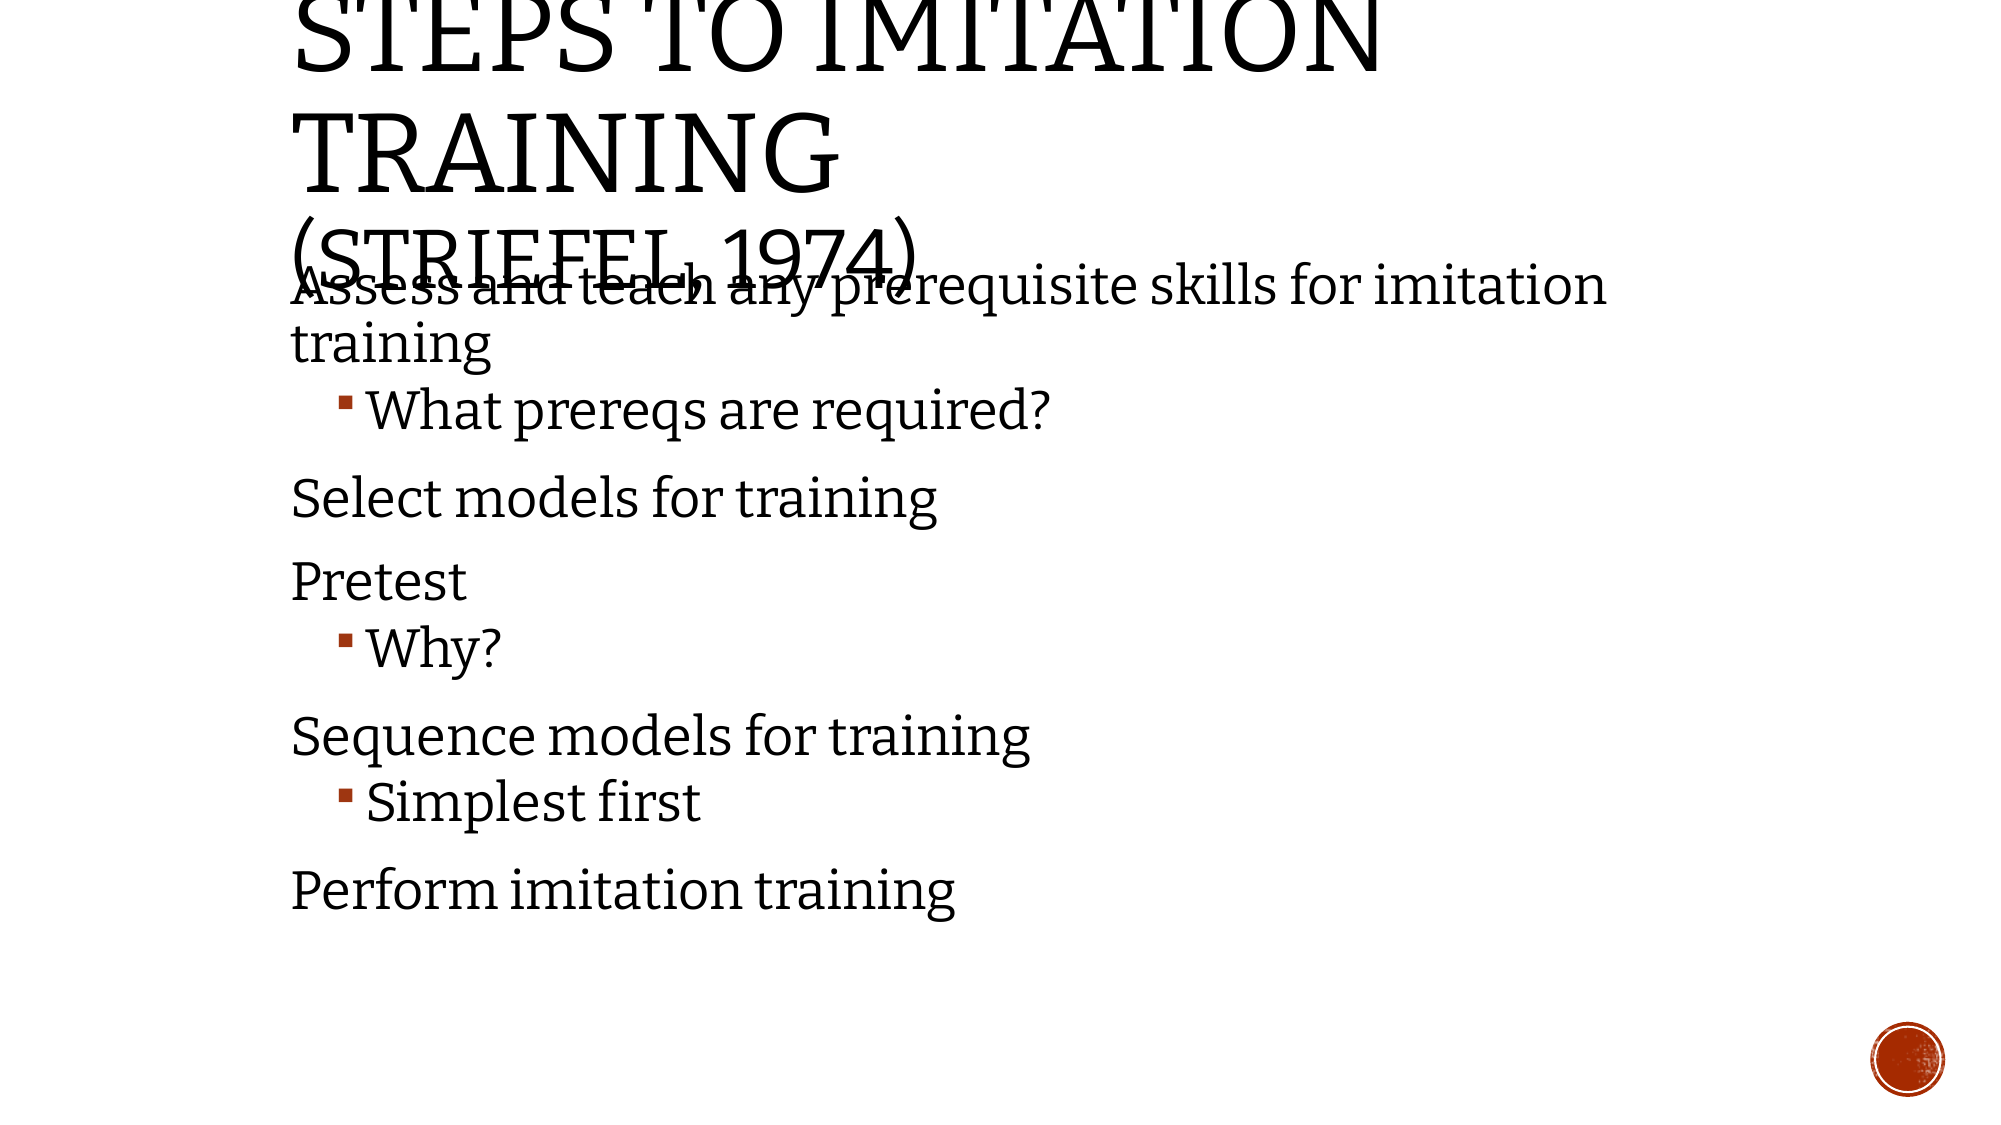

# Steps to Imitation Training (Striefel, 1974)
Assess and teach any prerequisite skills for imitation training
What prereqs are required?
Select models for training
Pretest
Why?
Sequence models for training
Simplest first
Perform imitation training